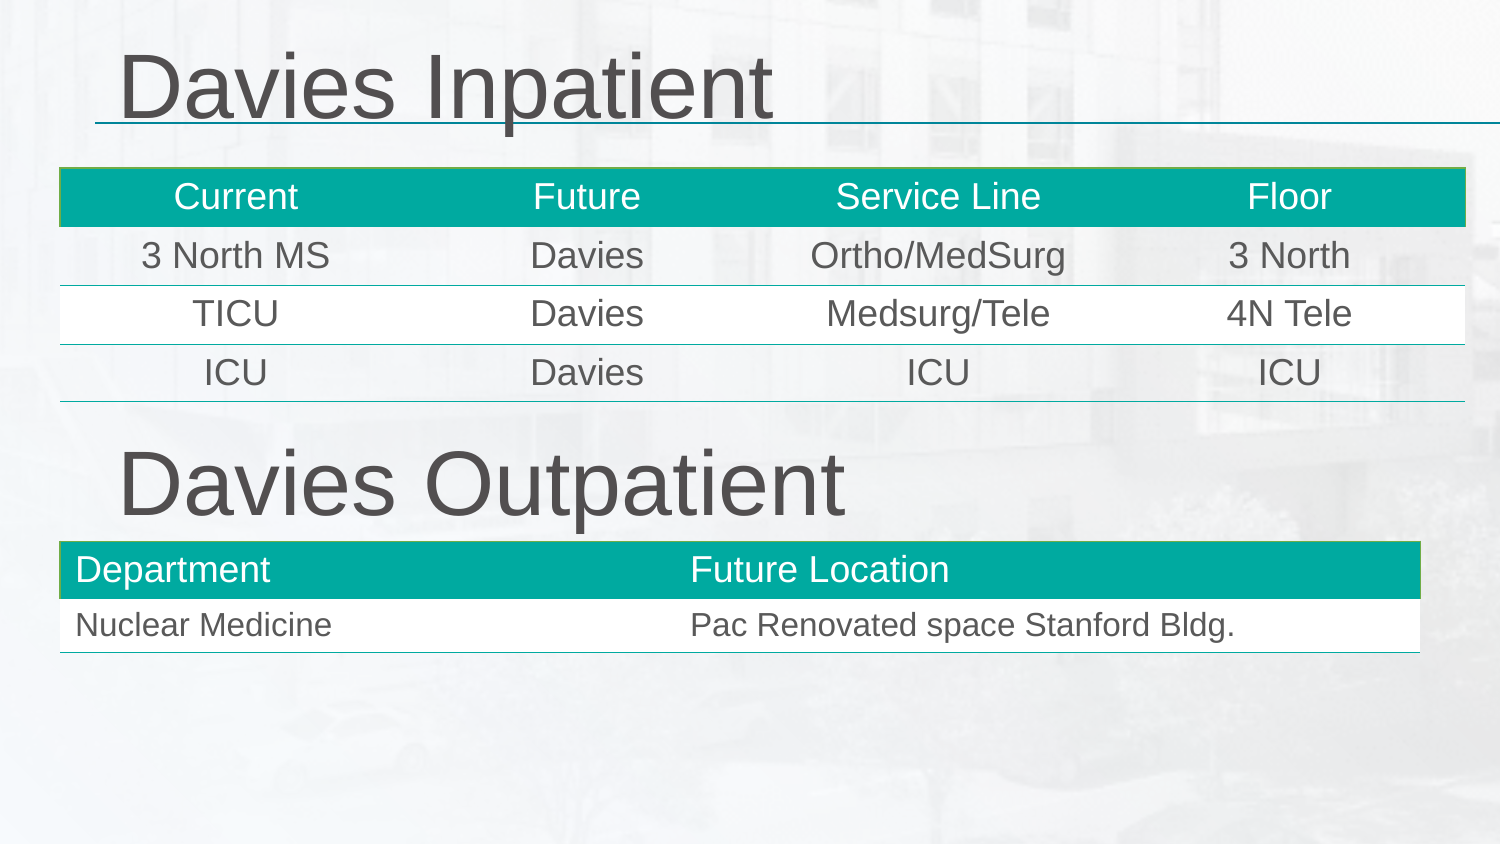

# Davies Inpatient
| Current | Future | Service Line | Floor |
| --- | --- | --- | --- |
| 3 North MS | Davies | Ortho/MedSurg | 3 North |
| TICU | Davies | Medsurg/Tele | 4N Tele |
| ICU | Davies | ICU | ICU |
Davies Outpatient
| Department | Future Location |
| --- | --- |
| Nuclear Medicine | Pac Renovated space Stanford Bldg. |